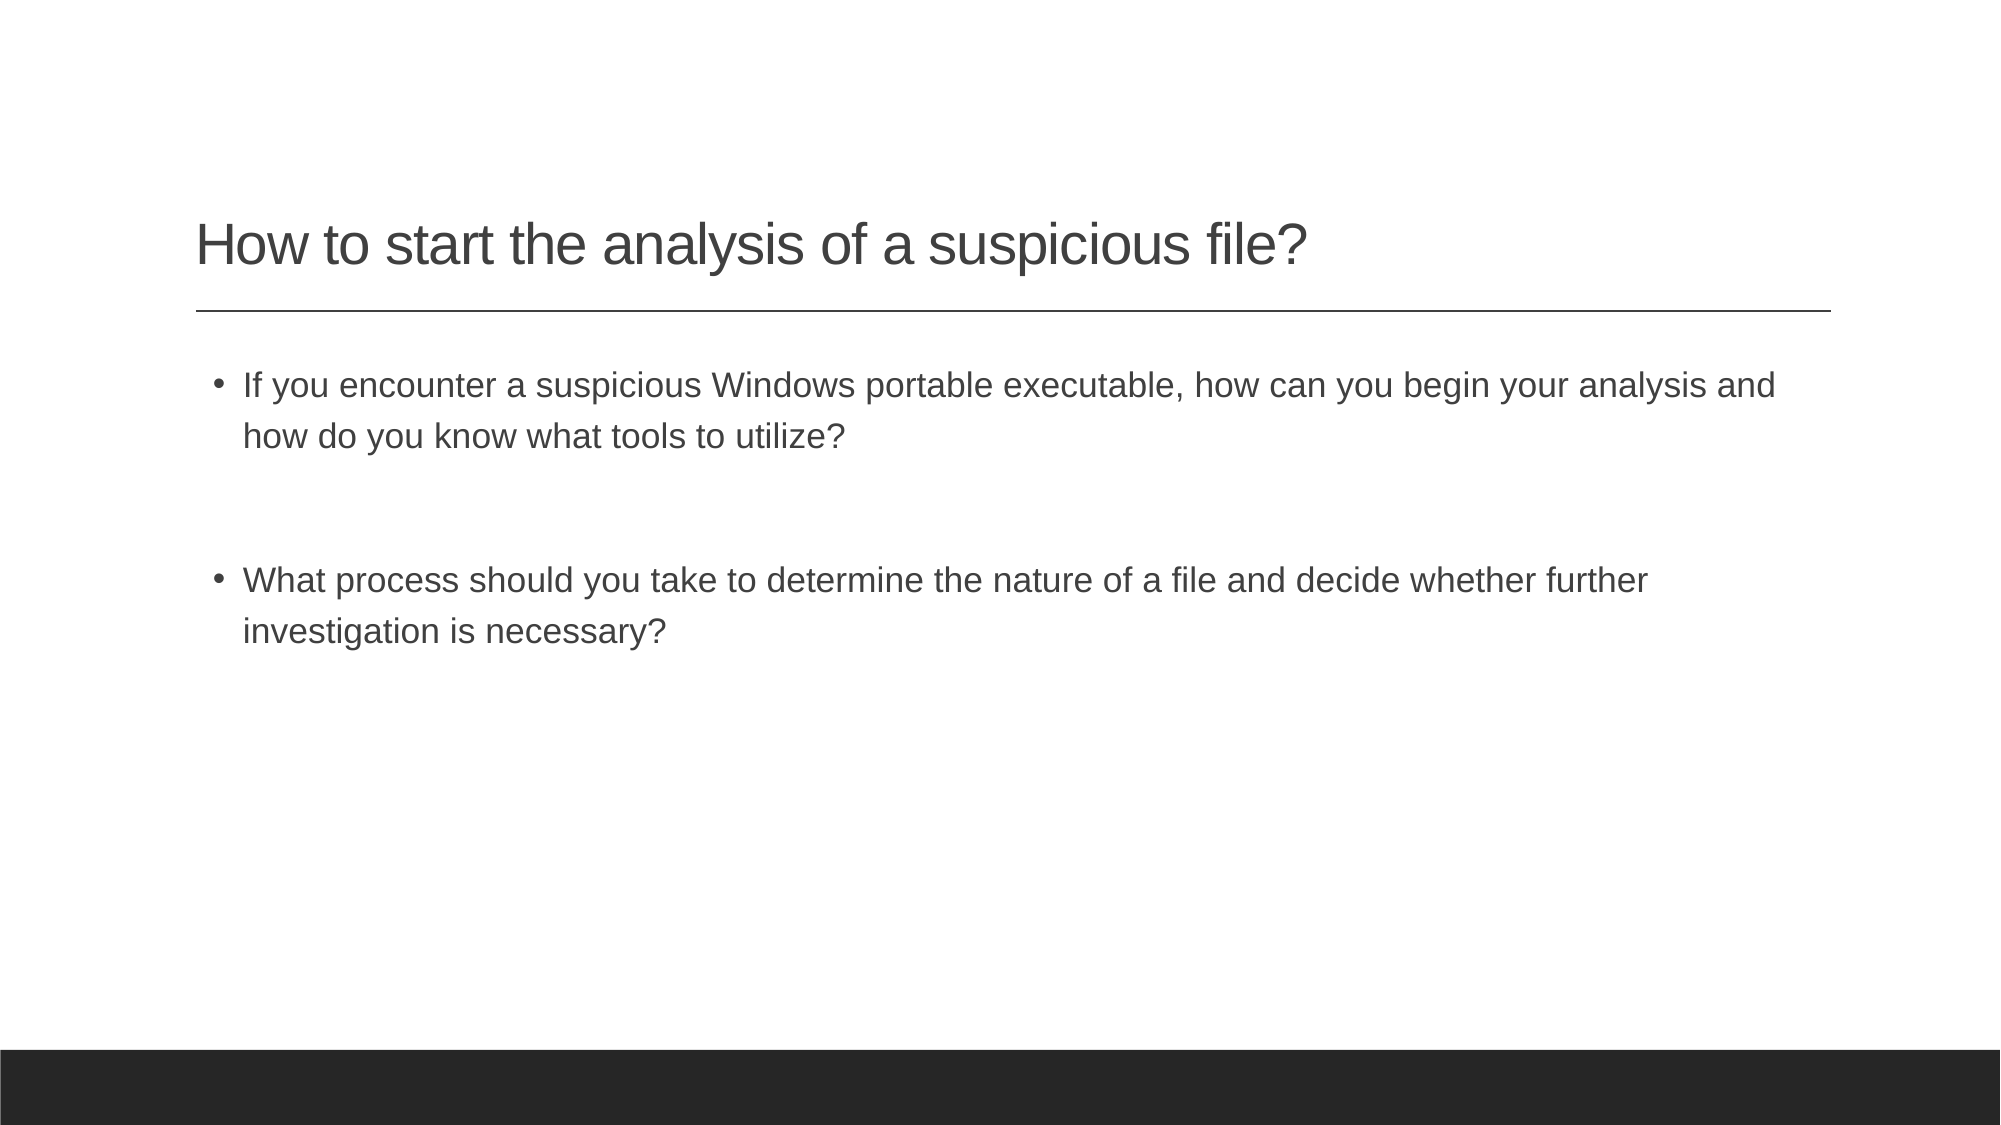

# How to start the analysis of a suspicious file?
If you encounter a suspicious Windows portable executable, how can you begin your analysis and how do you know what tools to utilize?

What process should you take to determine the nature of a file and decide whether further investigation is necessary?